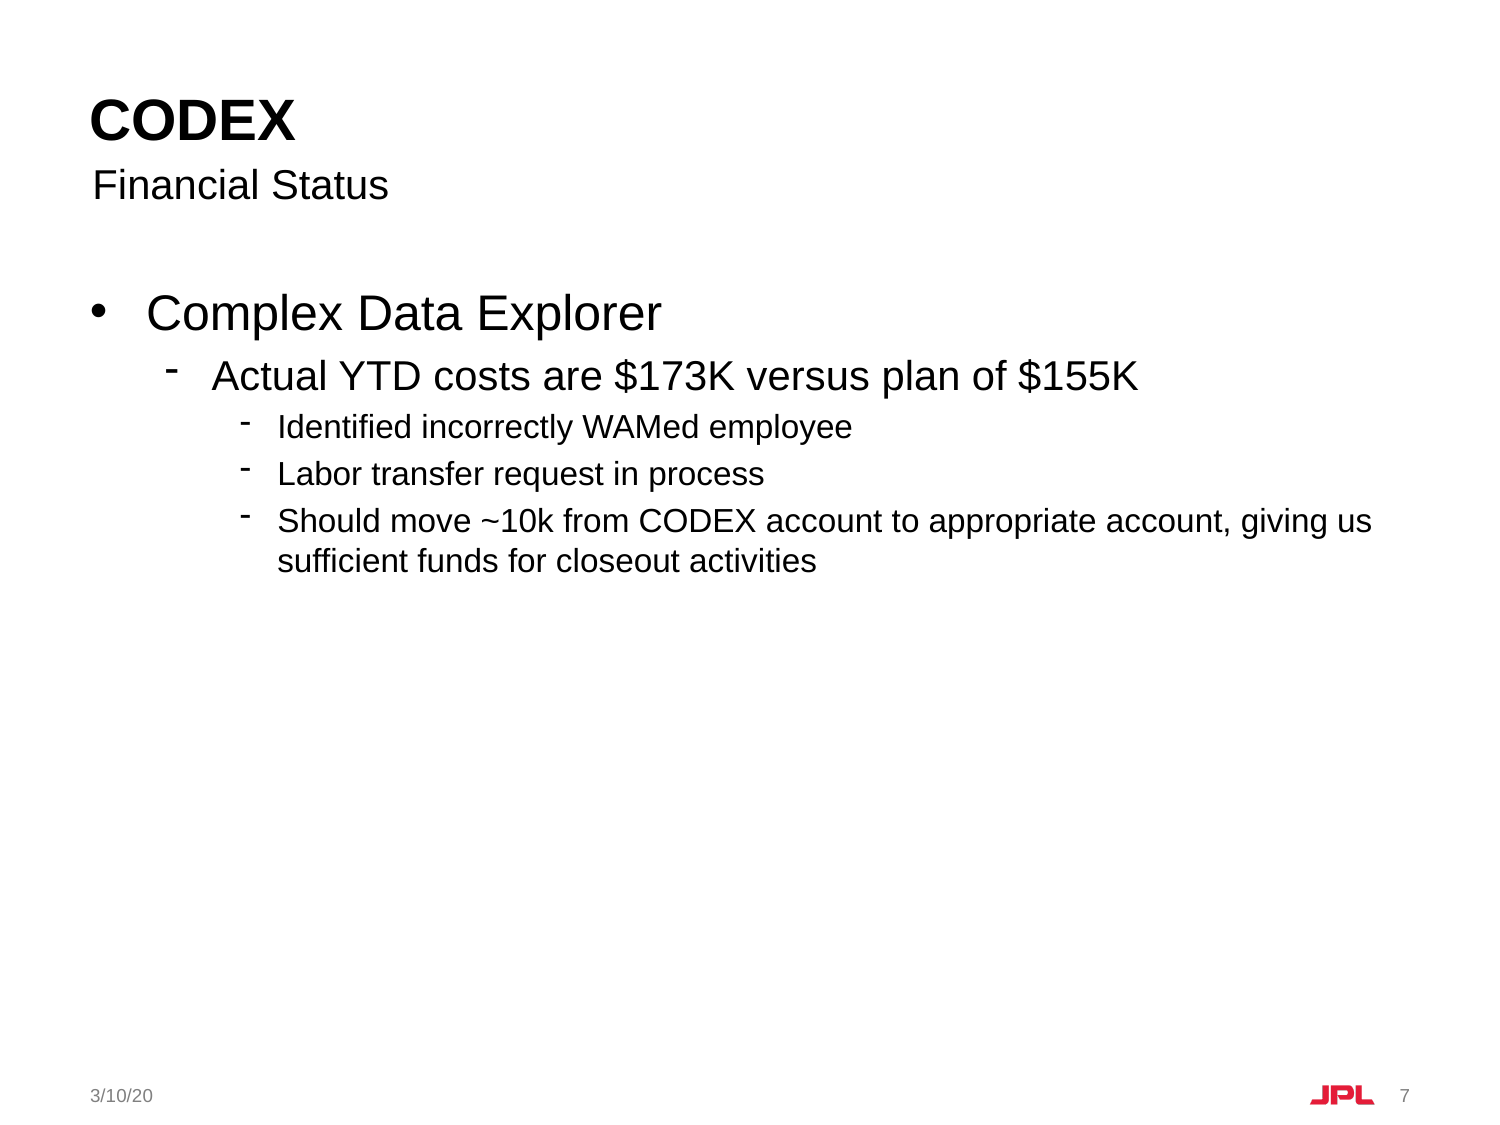

# CODEX
Financial Status
Complex Data Explorer
Actual YTD costs are $173K versus plan of $155K
Identified incorrectly WAMed employee
Labor transfer request in process
Should move ~10k from CODEX account to appropriate account, giving us sufficient funds for closeout activities

3/10/20
7